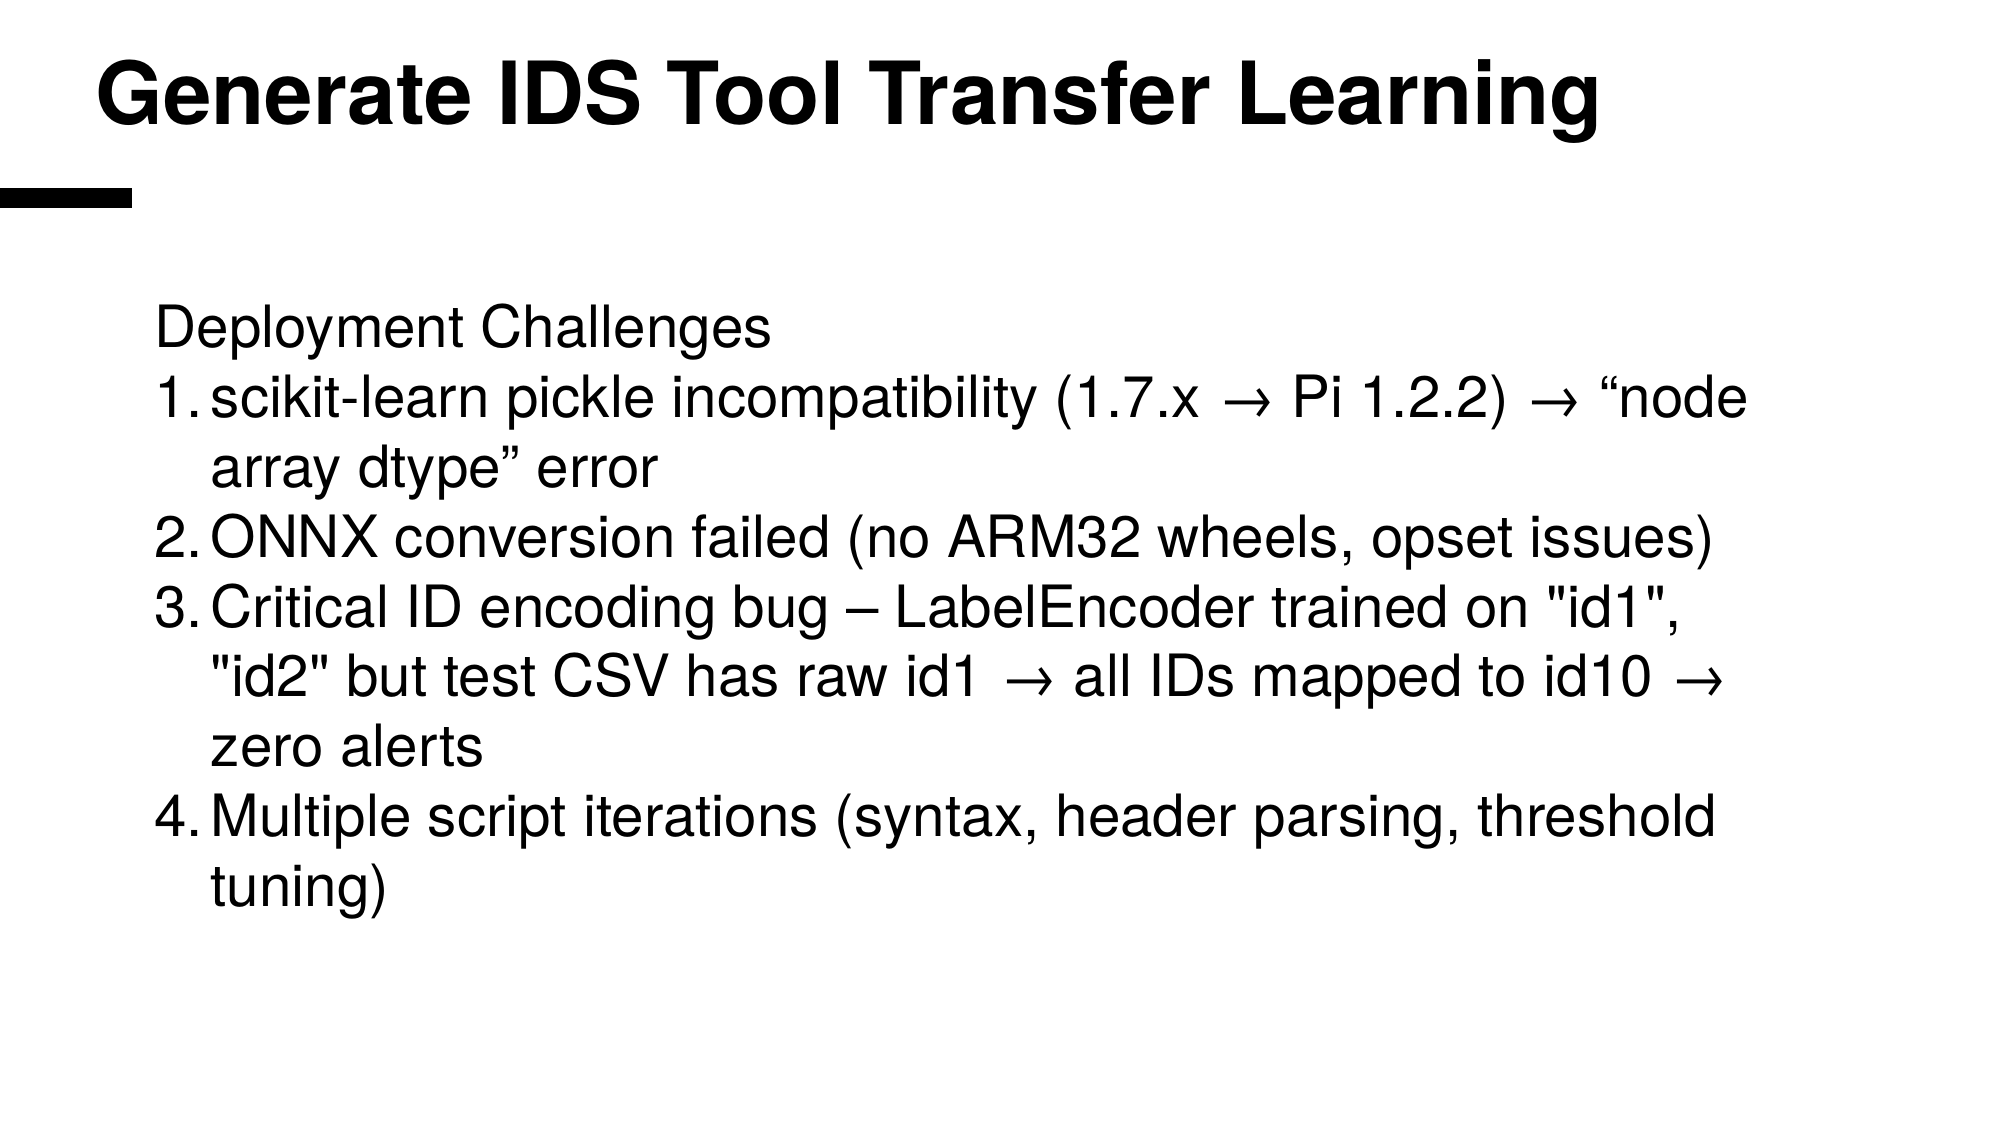

# Generate IDS Tool Transfer Learning
Deployment Challenges
scikit-learn pickle incompatibility (1.7.x → Pi 1.2.2) → “node array dtype” error
ONNX conversion failed (no ARM32 wheels, opset issues)
Critical ID encoding bug – LabelEncoder trained on "id1", "id2" but test CSV has raw id1 → all IDs mapped to id10 → zero alerts
Multiple script iterations (syntax, header parsing, threshold tuning)